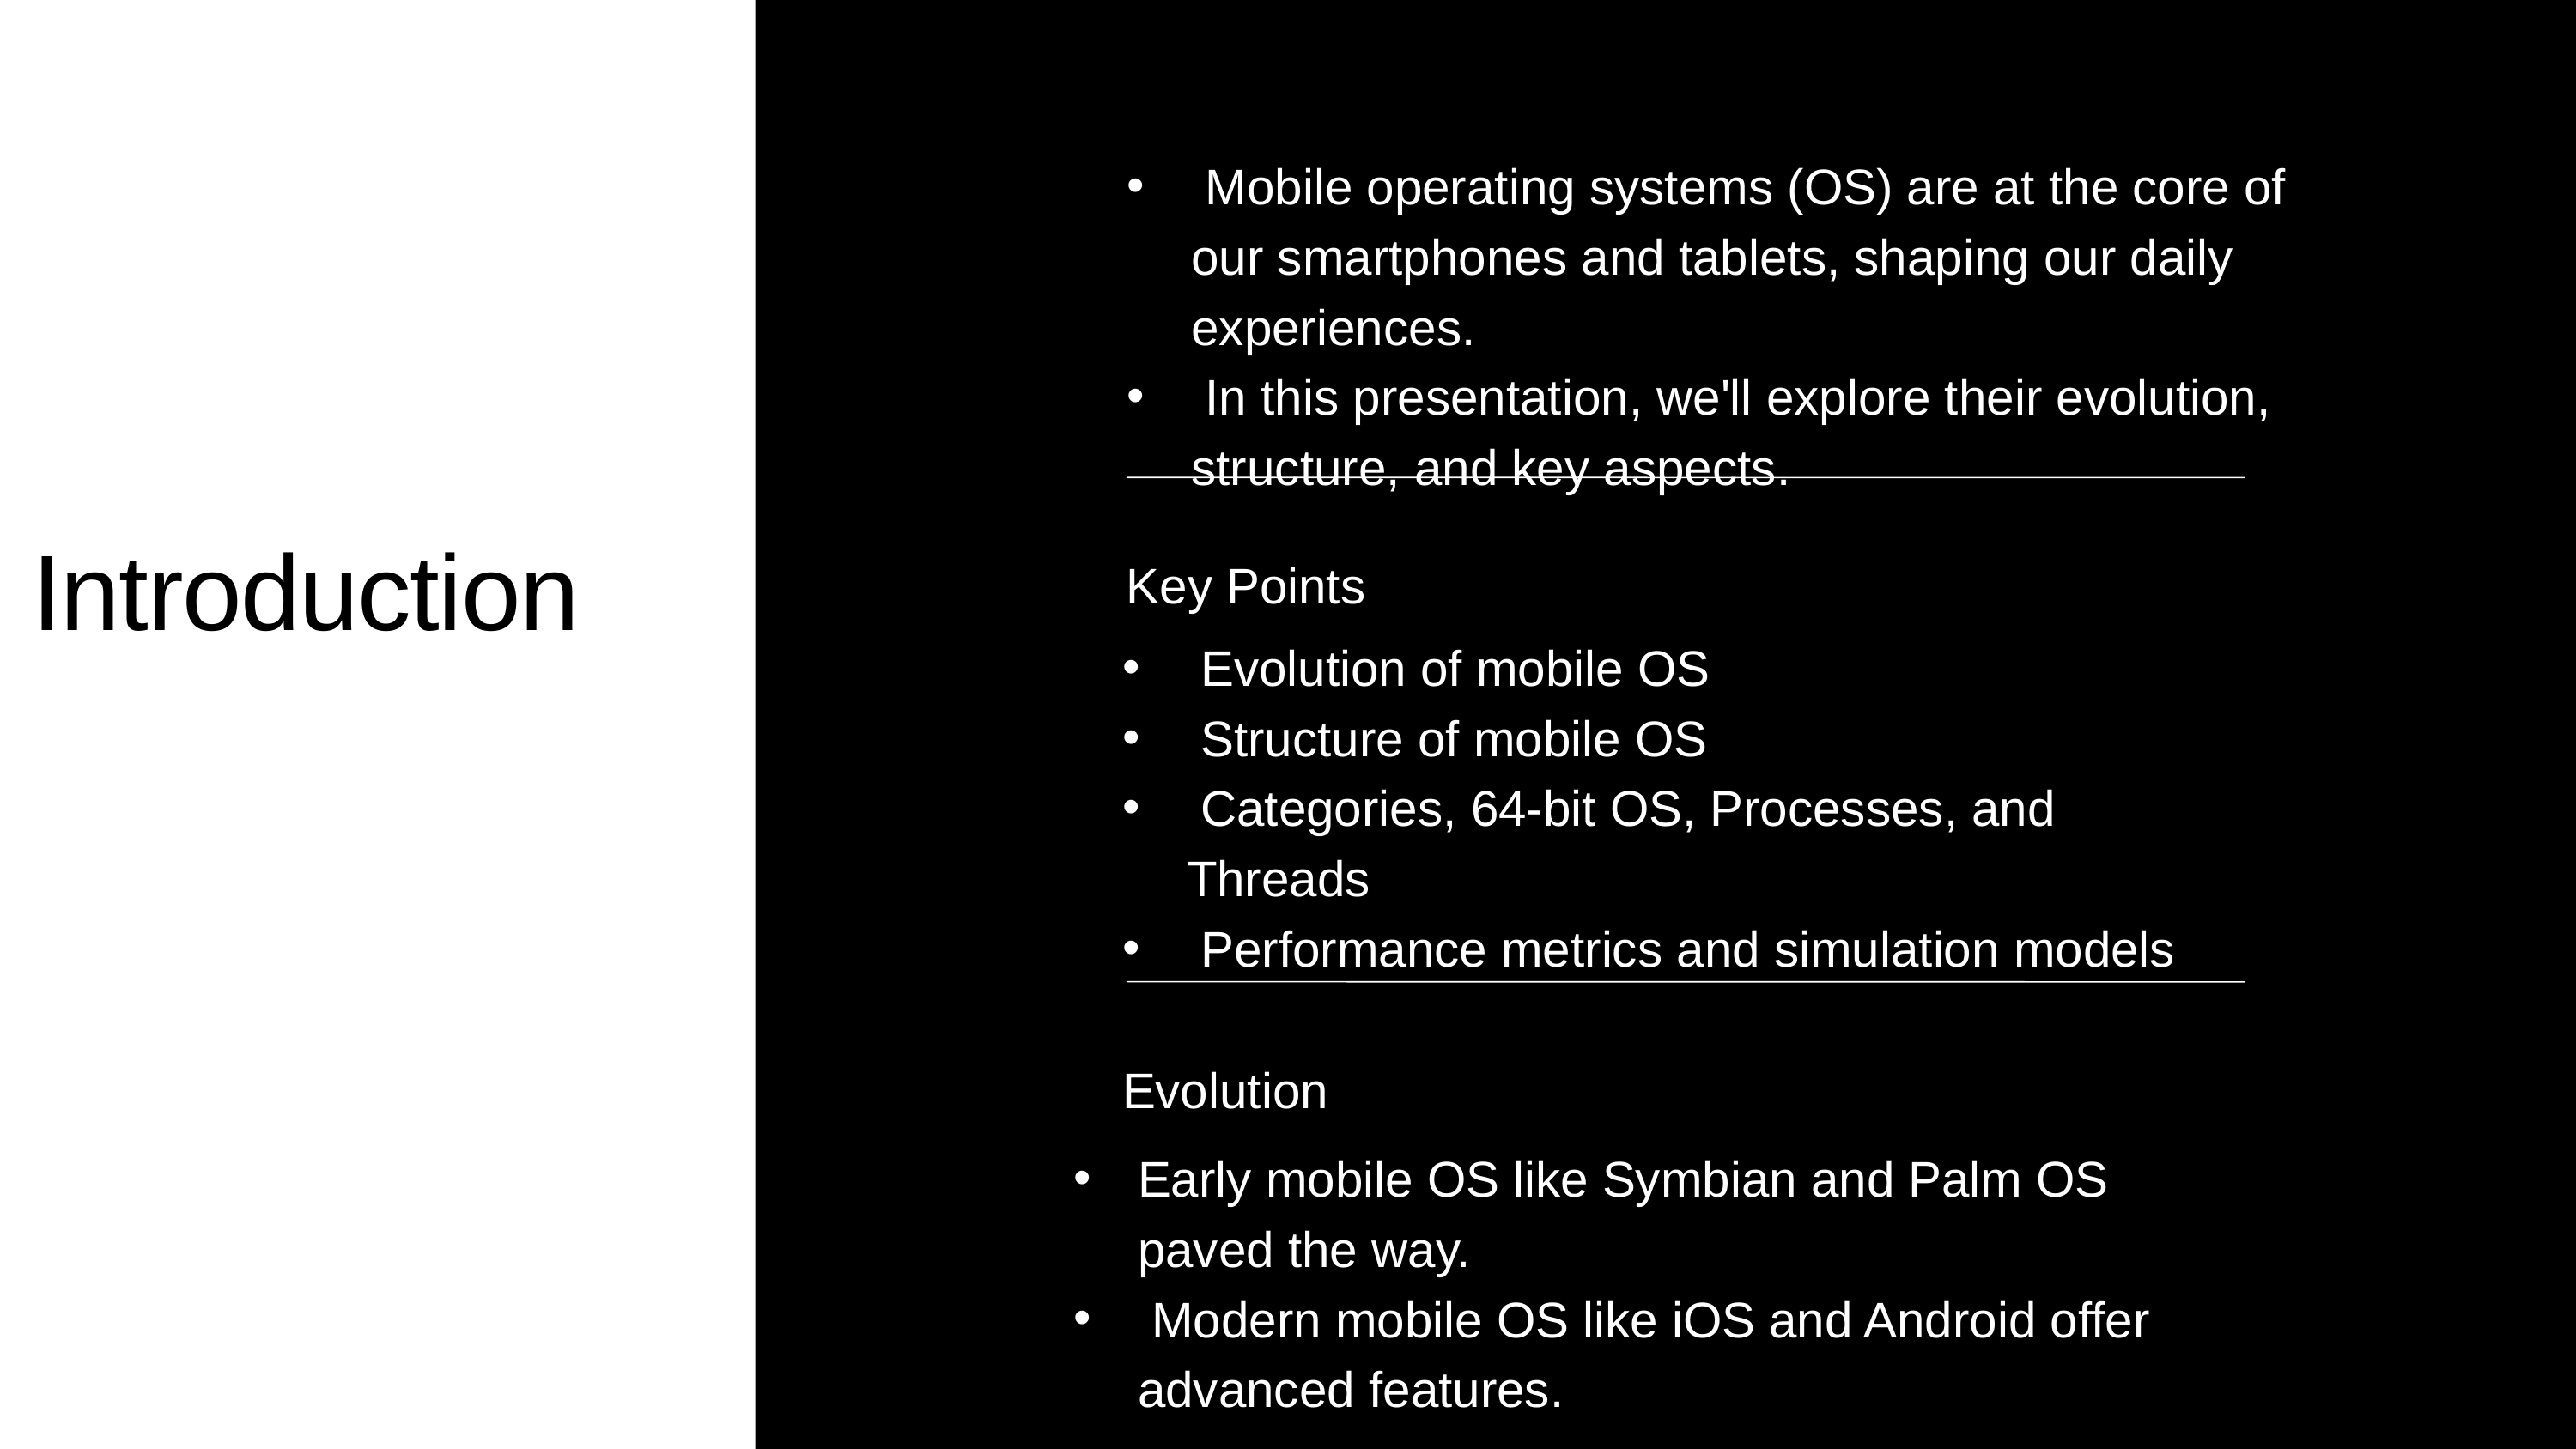

Mobile operating systems (OS) are at the core of our smartphones and tablets, shaping our daily experiences.
 In this presentation, we'll explore their evolution, structure, and key aspects.

Introduction
Key Points
 Evolution of mobile OS
 Structure of mobile OS
 Categories, 64-bit OS, Processes, and Threads
 Performance metrics and simulation models

Evolution
Early mobile OS like Symbian and Palm OS paved the way.
 Modern mobile OS like iOS and Android offer advanced features.